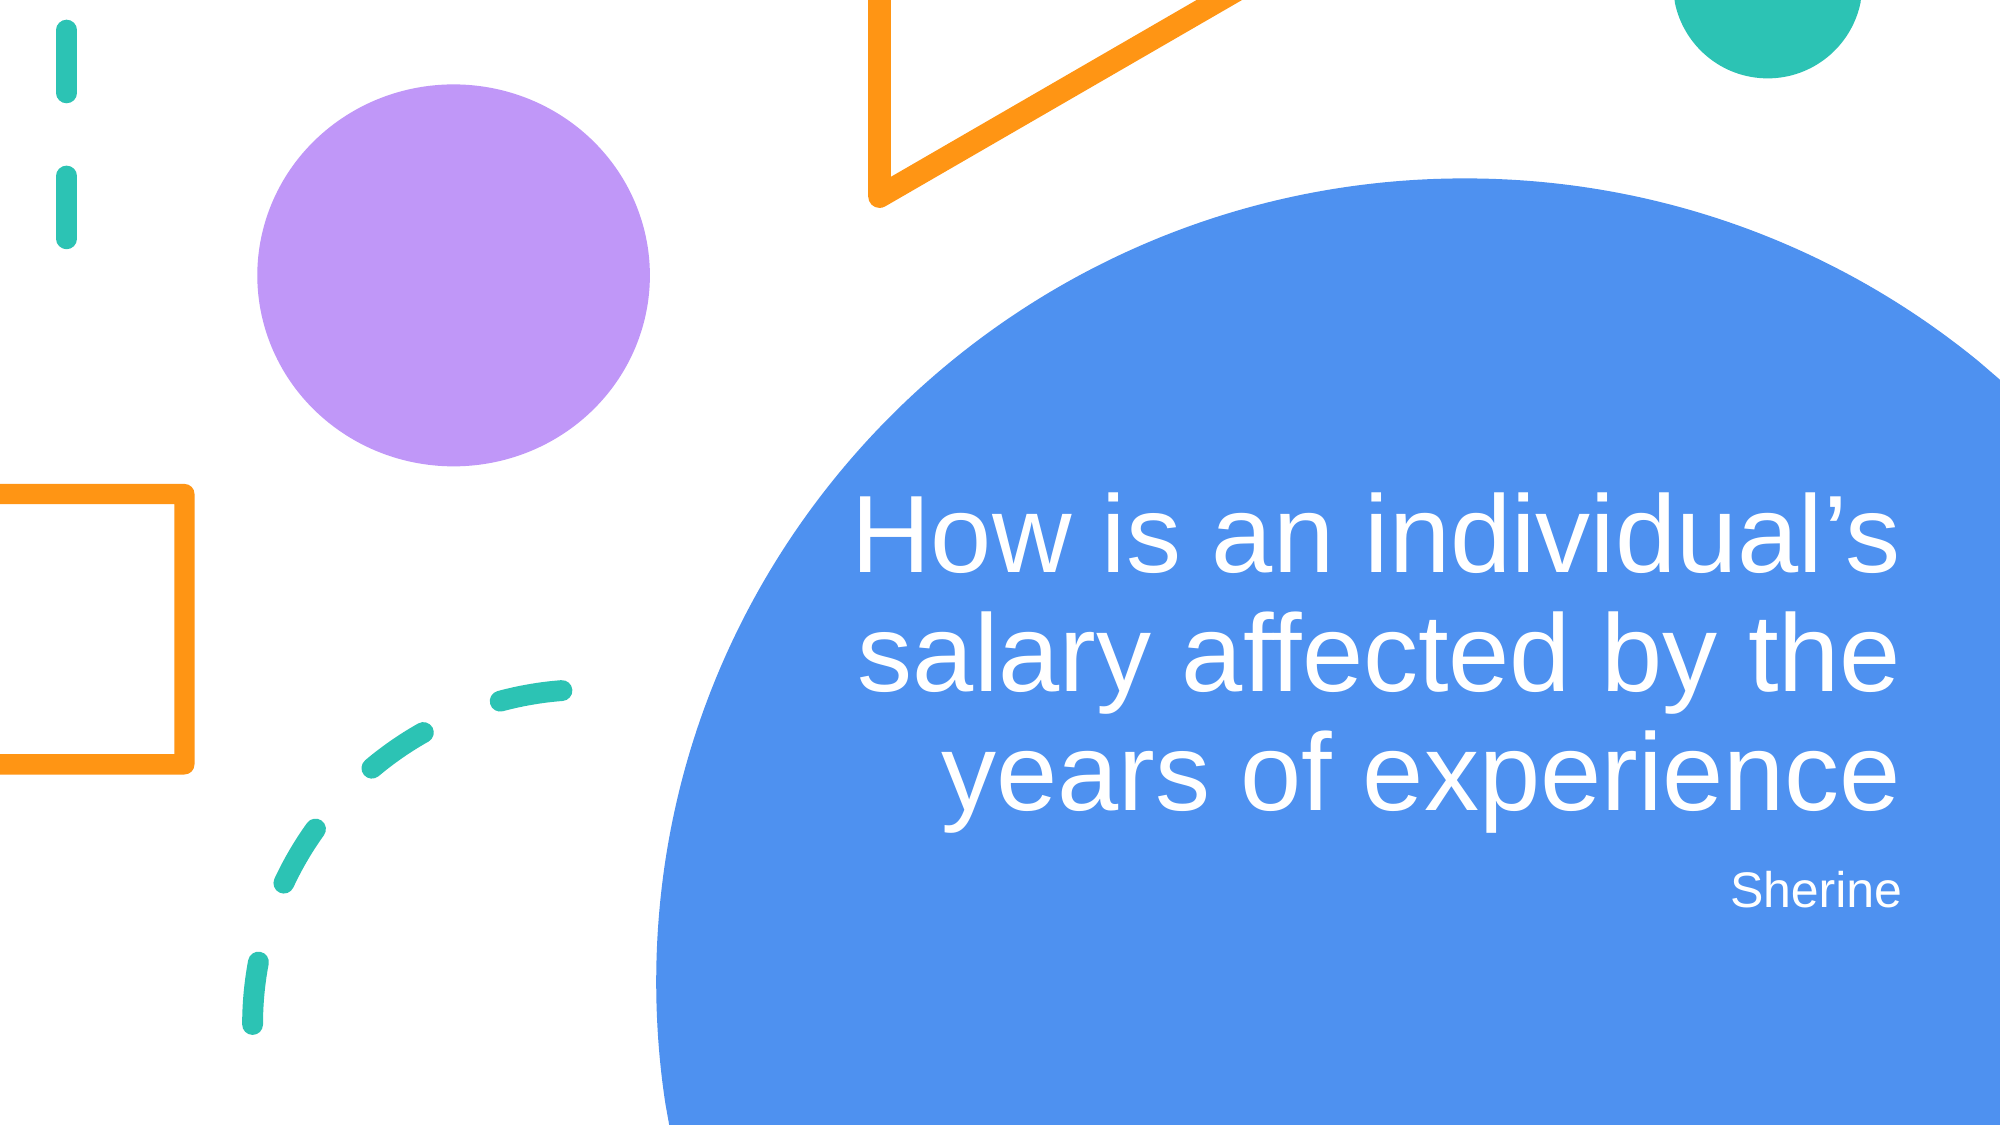

# How is an individual’s salary affected by the years of experience
Sherine